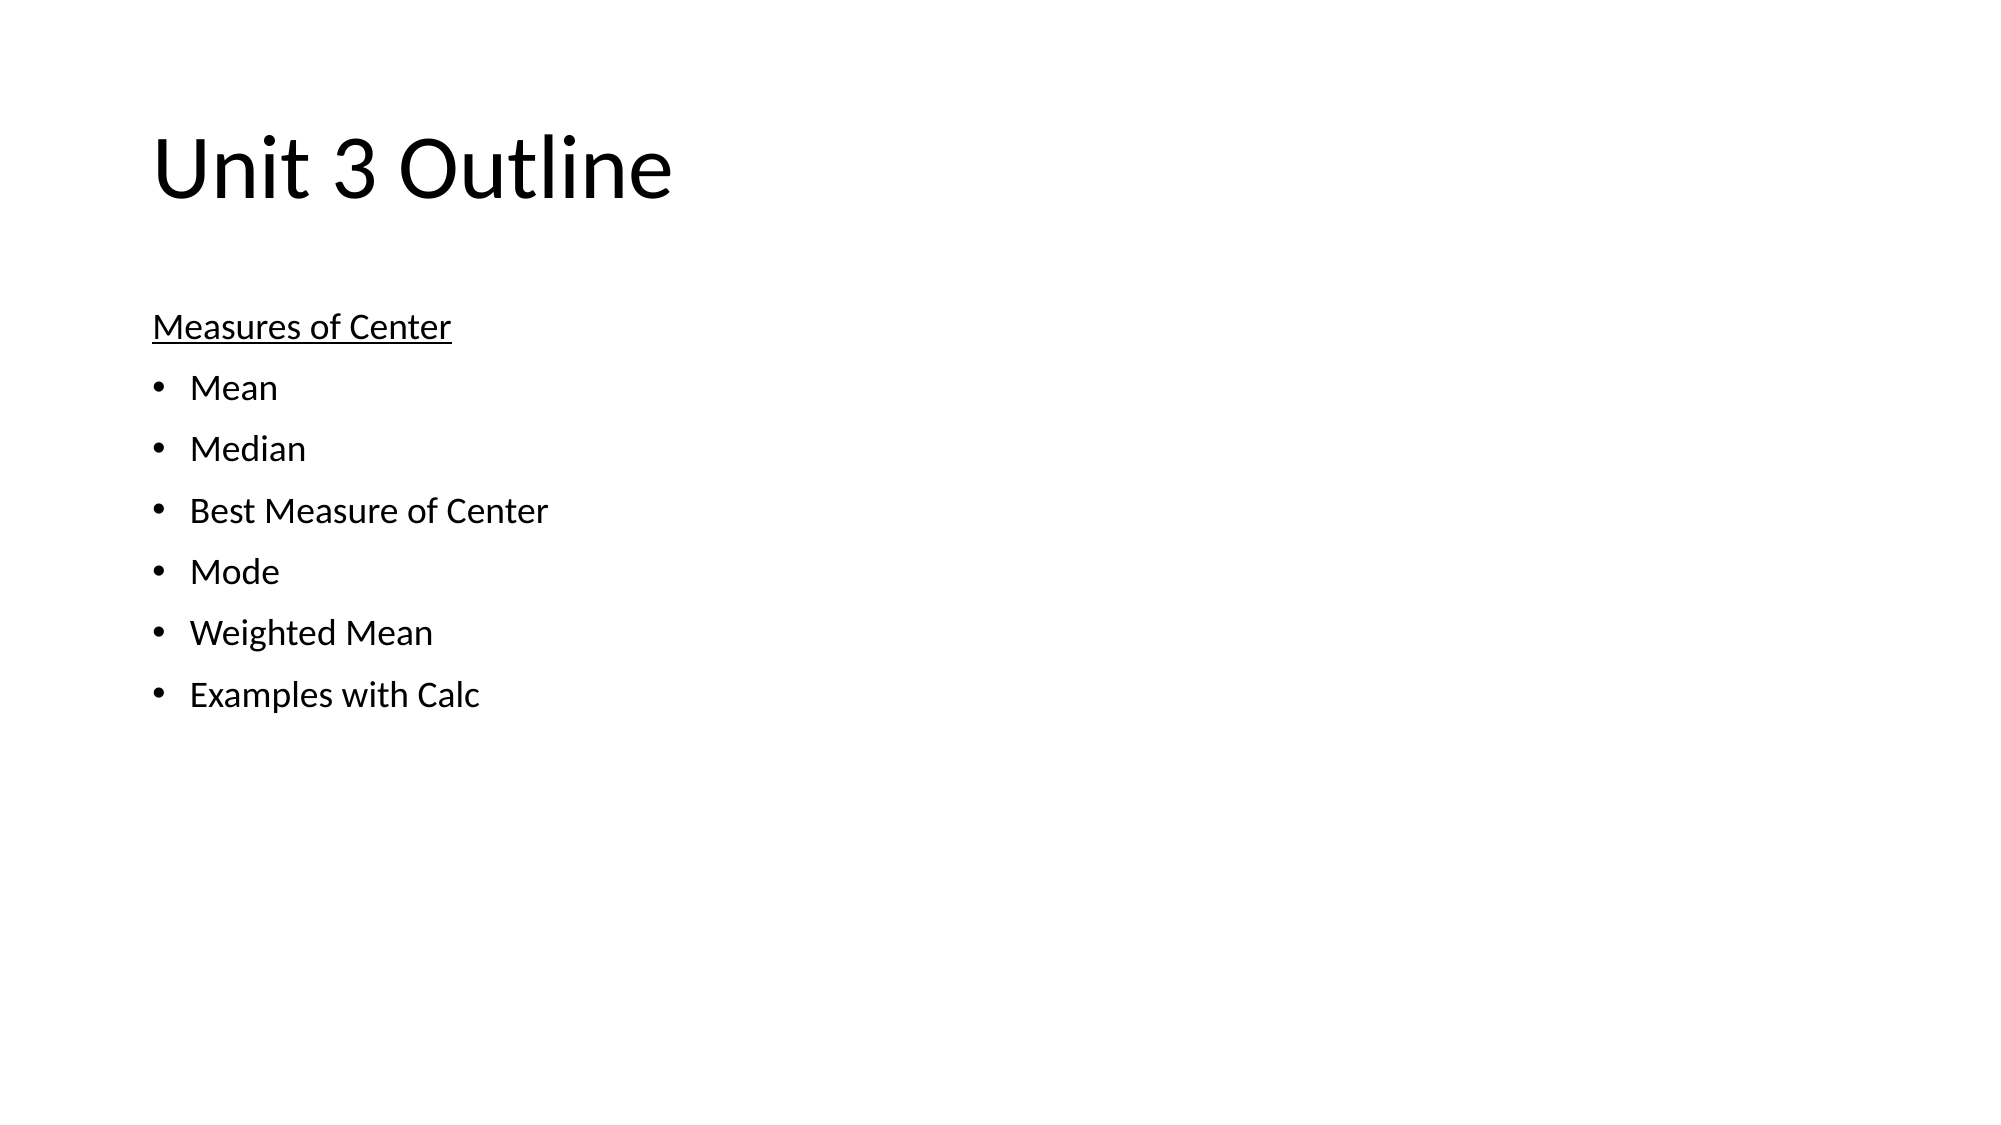

# Unit 3 Outline
Measures of Center
Mean
Median
Best Measure of Center
Mode
Weighted Mean
Examples with Calc